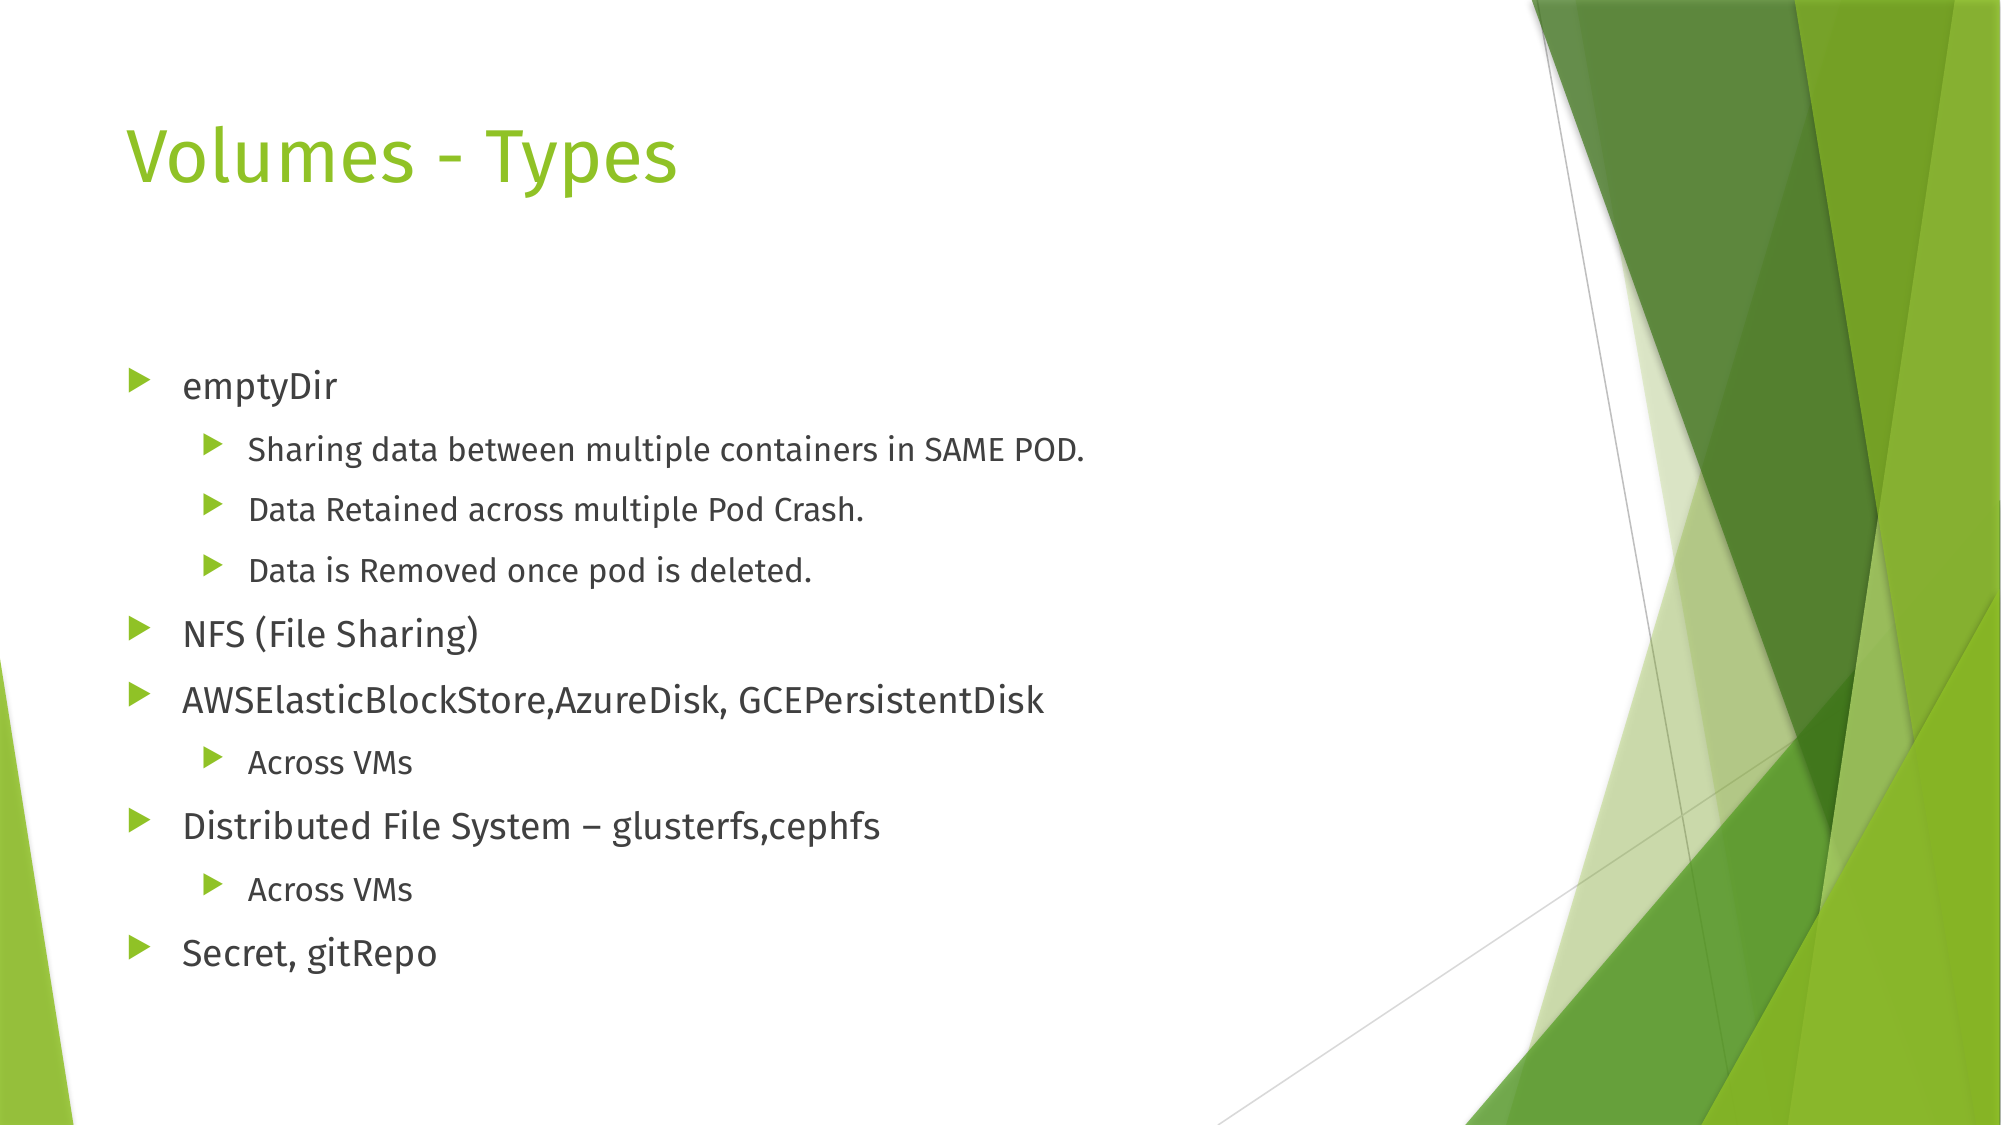

# Volumes - Types
emptyDir
Sharing data between multiple containers in SAME POD.
Data Retained across multiple Pod Crash.
Data is Removed once pod is deleted.
NFS (File Sharing)
AWSElasticBlockStore,AzureDisk, GCEPersistentDisk
Across VMs
Distributed File System – glusterfs,cephfs
Across VMs
Secret, gitRepo